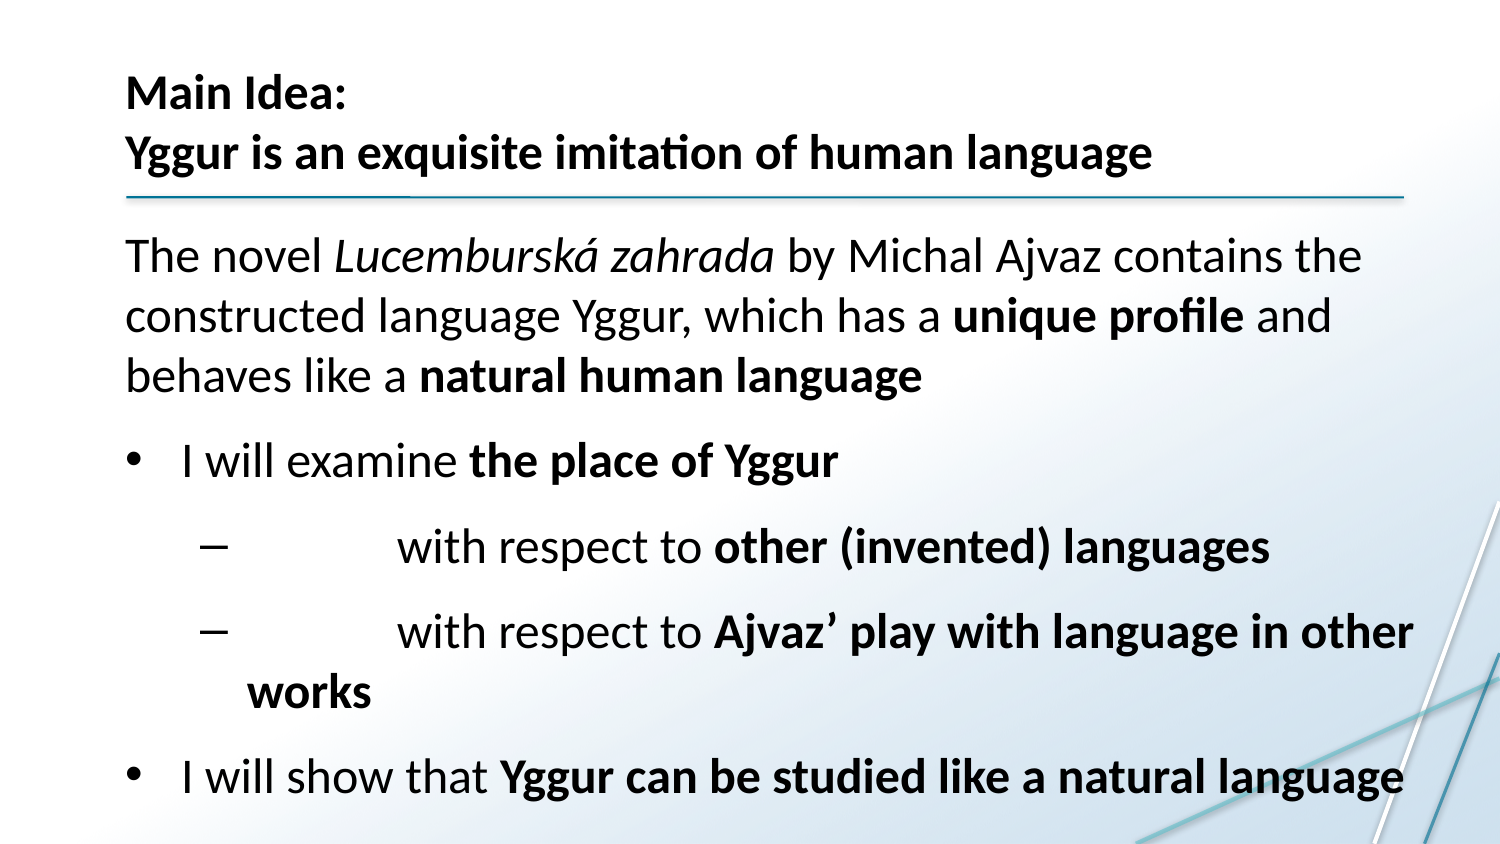

# Main Idea: Yggur is an exquisite imitation of human language
The novel Lucemburská zahrada by Michal Ajvaz contains the constructed language Yggur, which has a unique profile and behaves like a natural human language
I will examine the place of Yggur
	with respect to other (invented) languages
	with respect to Ajvaz’ play with language in other works
I will show that Yggur can be studied like a natural language